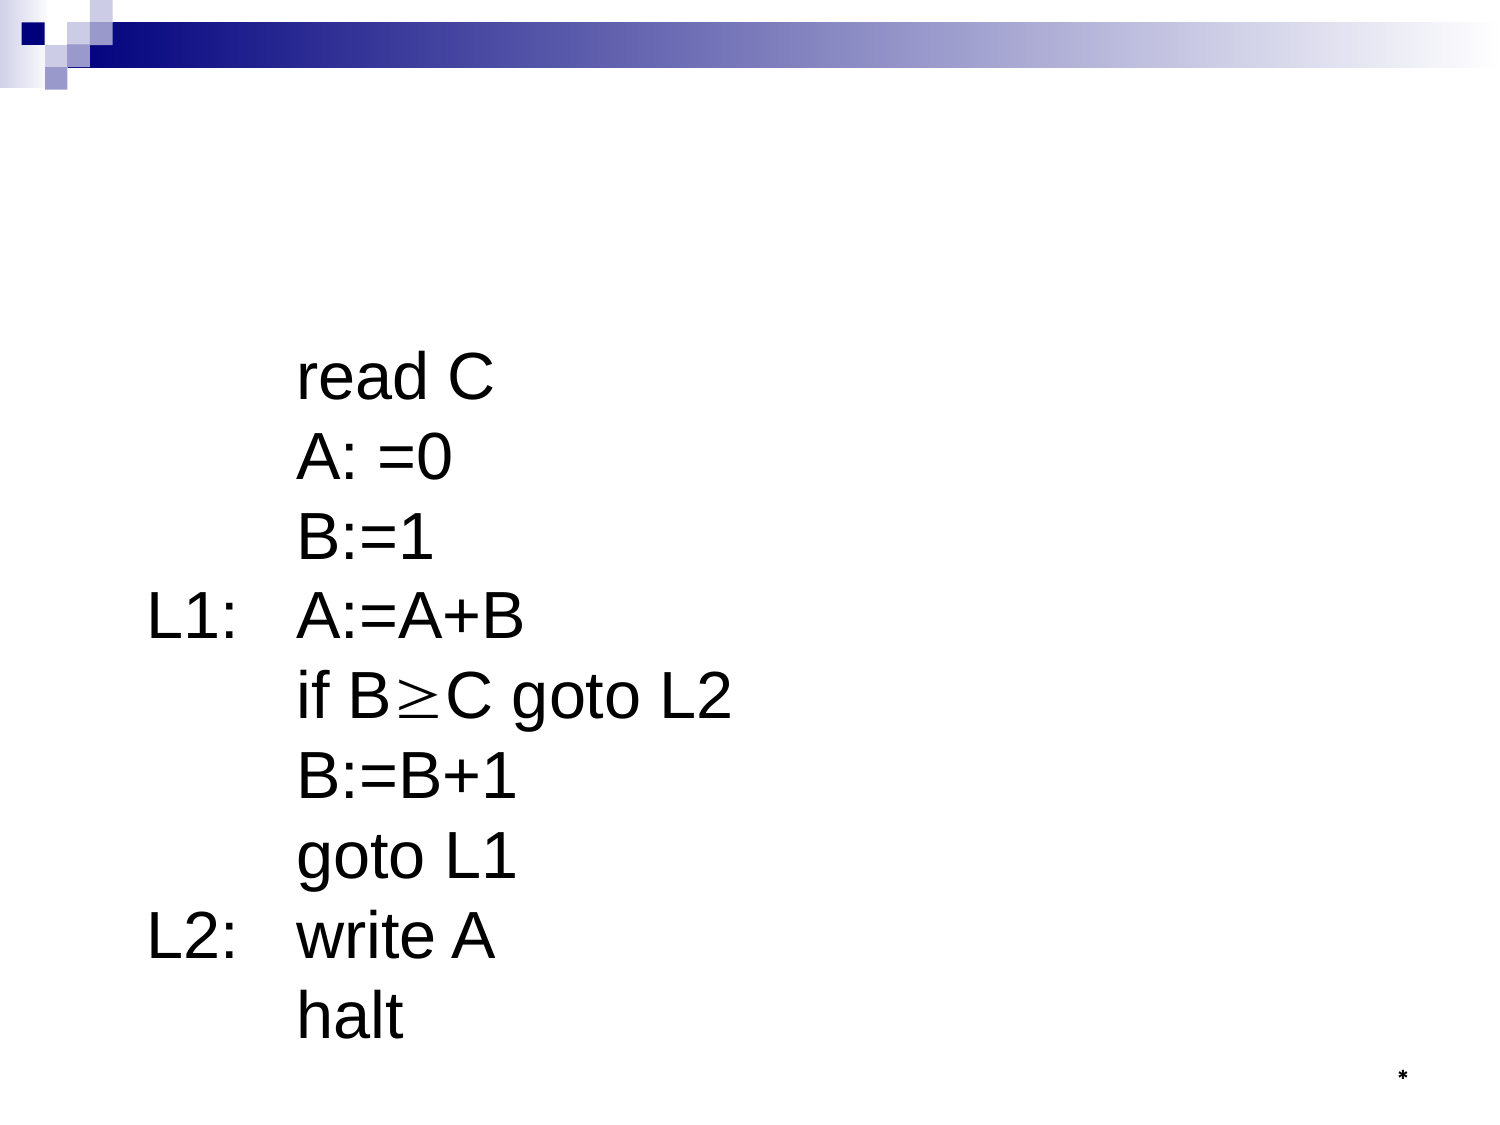

#
		read C
	A: =0
	B:=1
L1:	A:=A+B
	if B≥C goto L2
	B:=B+1
	goto L1
L2:	write A
	halt
*